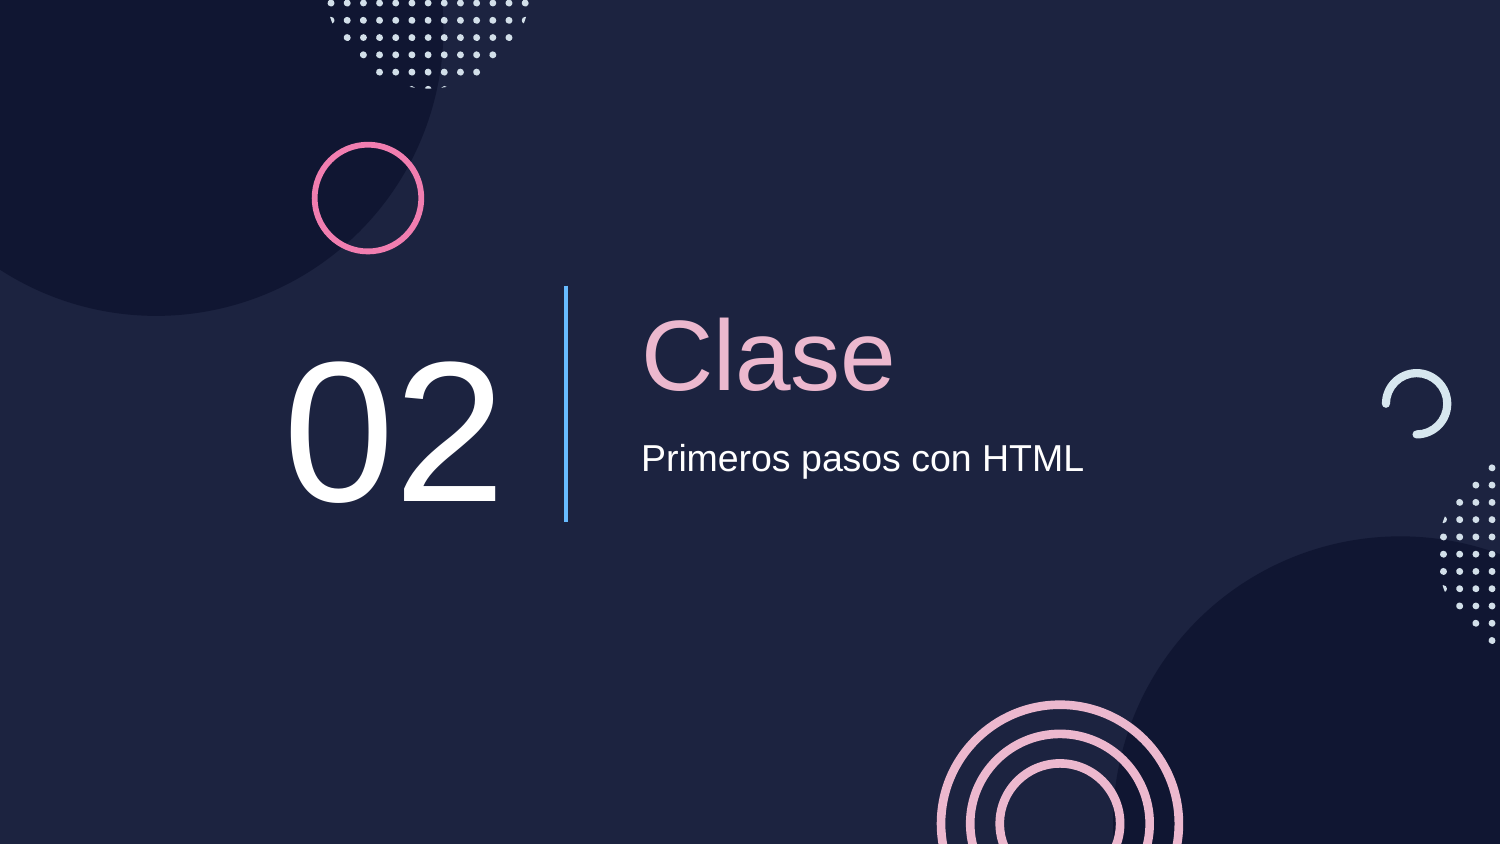

# Clase
02

Primeros pasos con HTML